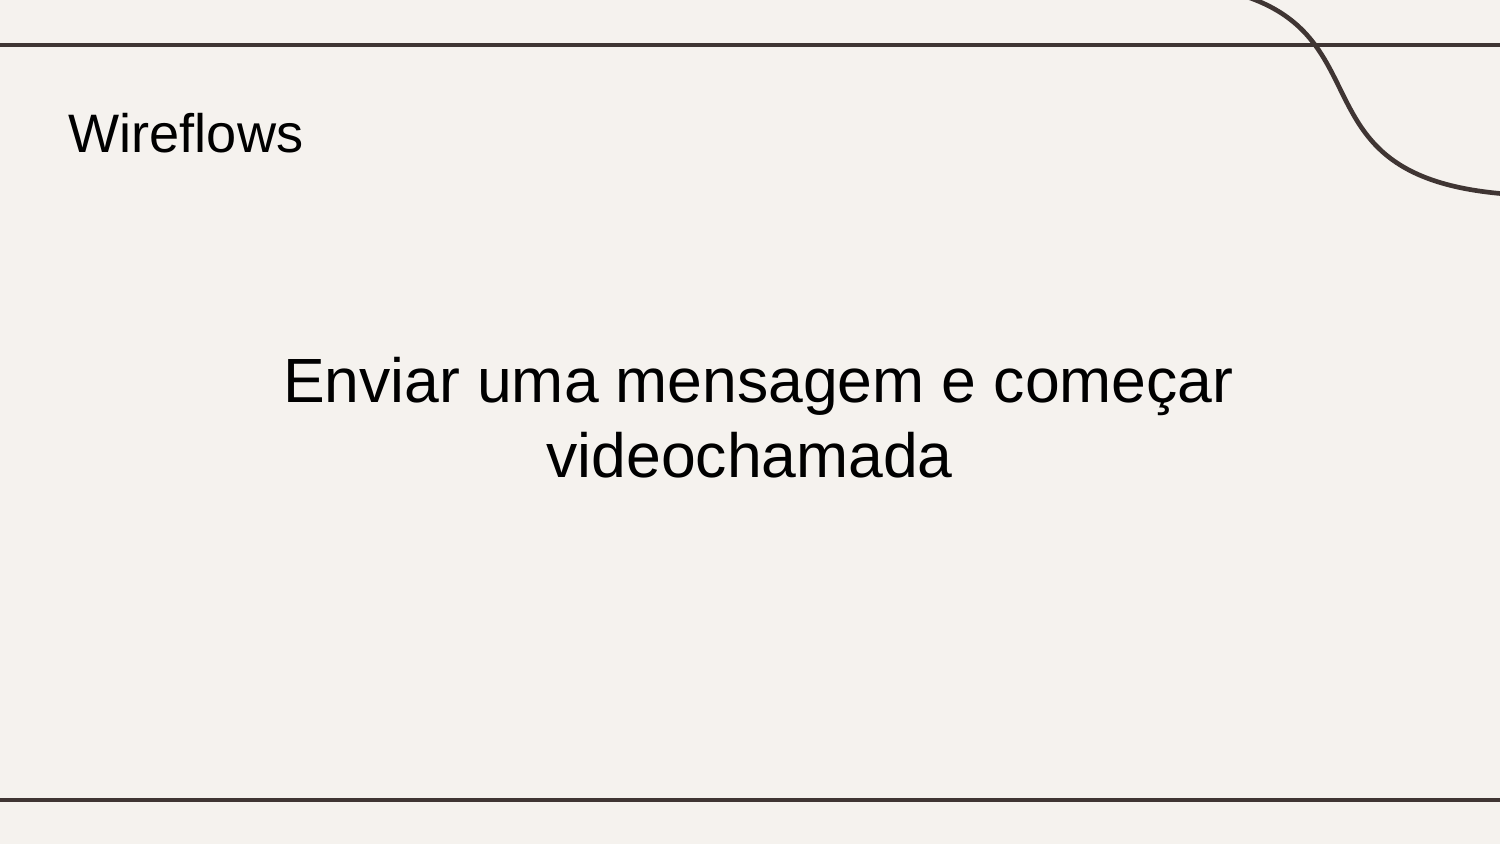

Wireflows
# Enviar uma mensagem e começar videochamada